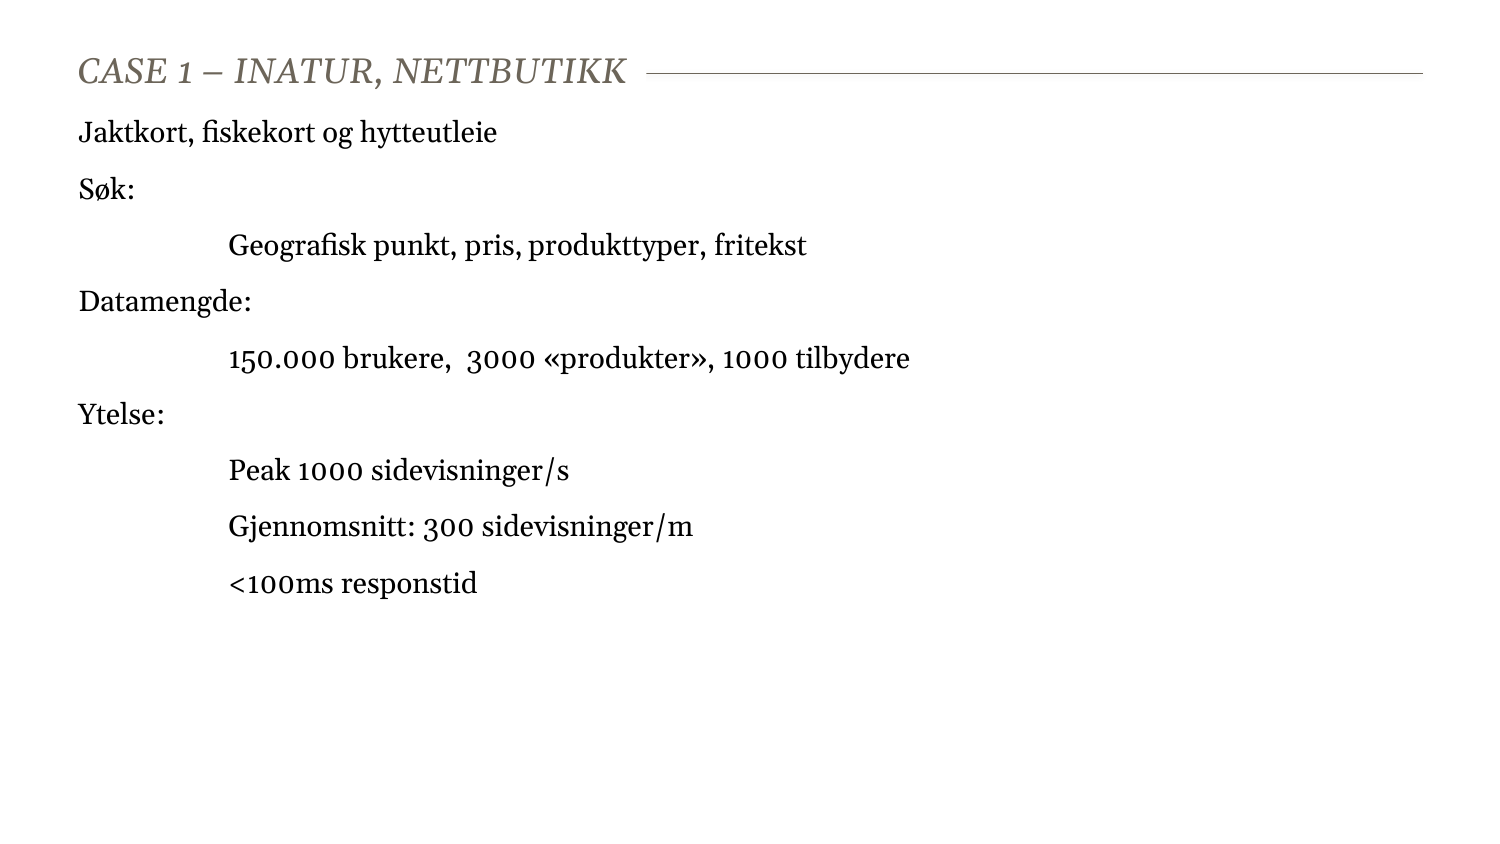

# Case 1 – Inatur, Nettbutikk
Jaktkort, fiskekort og hytteutleie
Søk:
	Geografisk punkt, pris,	produkttyper, fritekst
Datamengde:
	150.000 brukere,  3000 «produkter», 1000 tilbydere
Ytelse:
	Peak 1000 sidevisninger/s
	Gjennomsnitt: 300 sidevisninger/m
	<100ms responstid